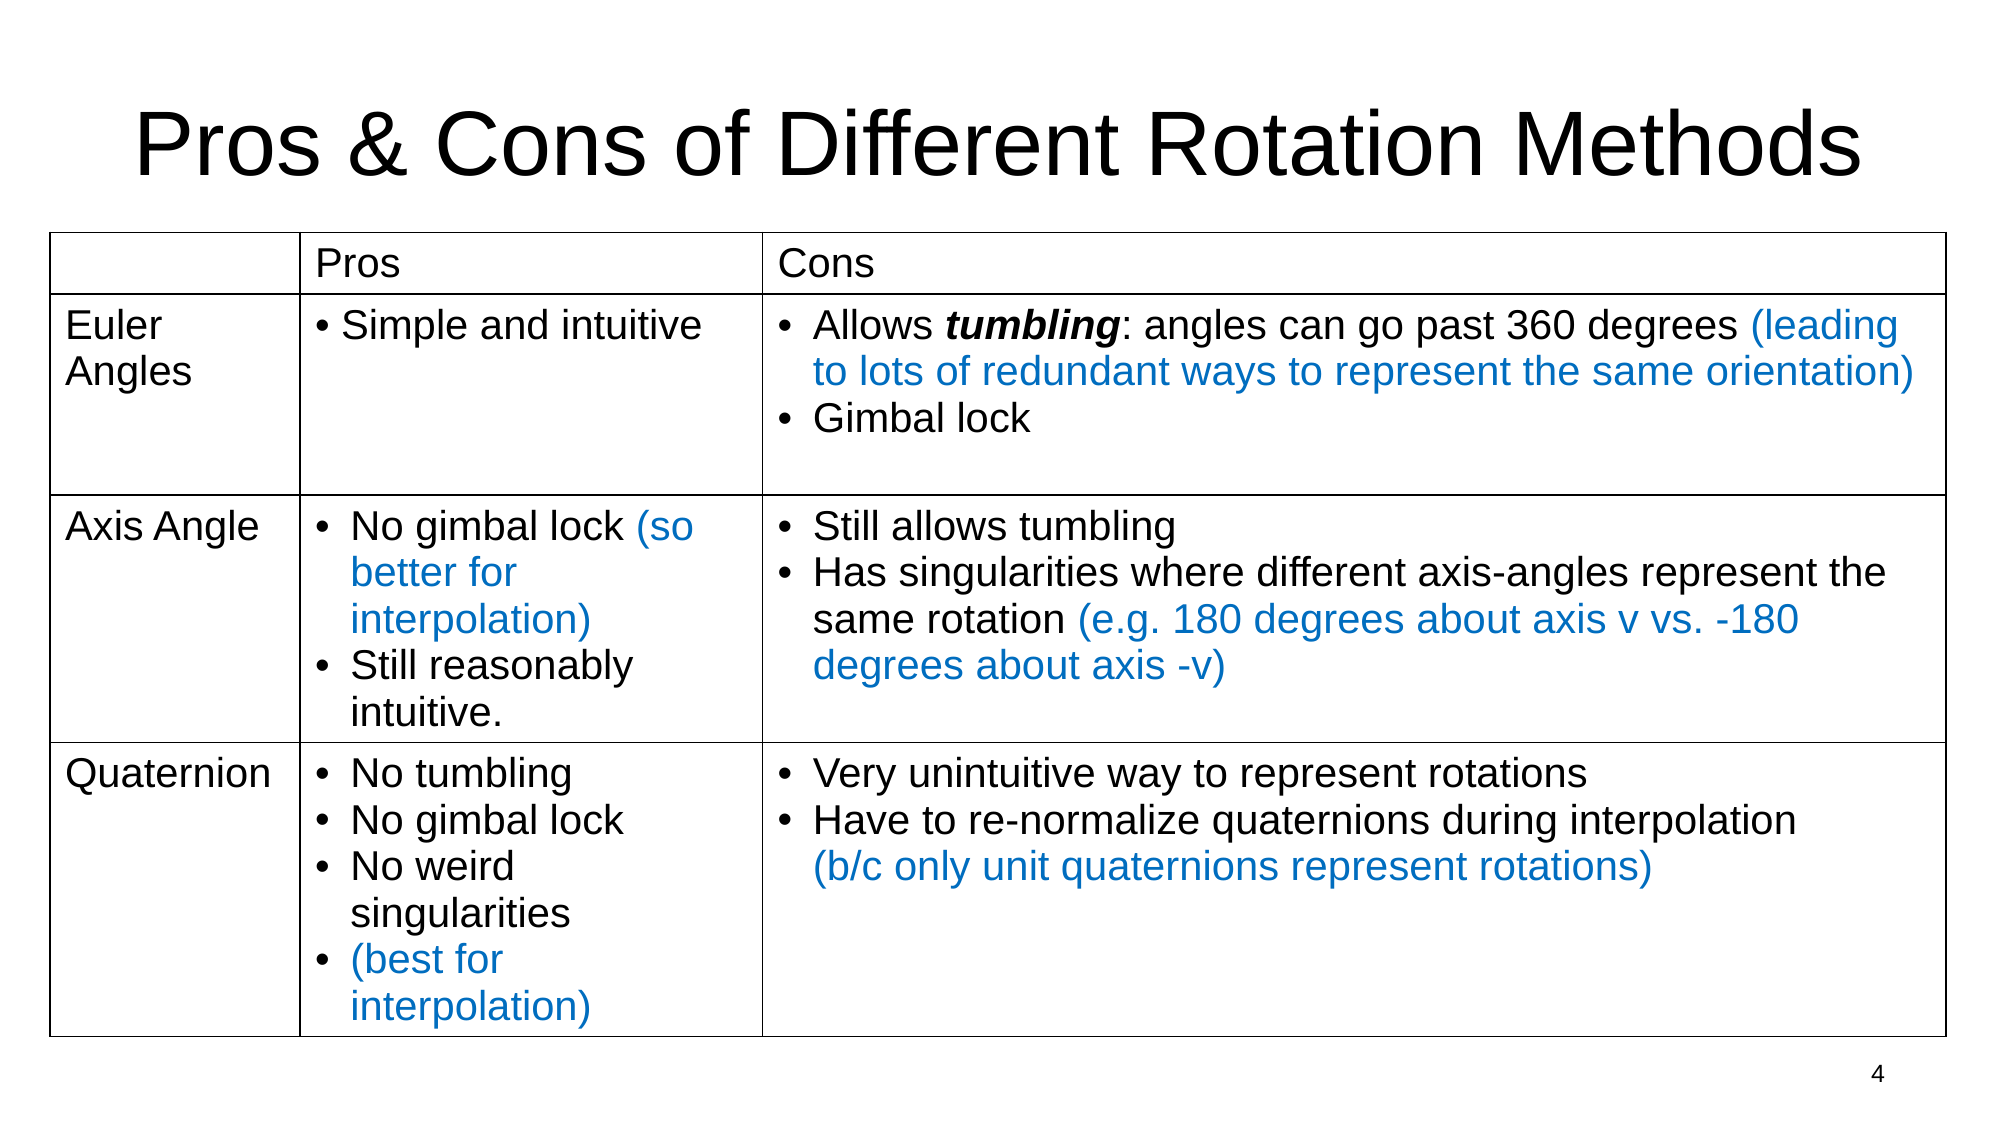

# Pros & Cons of Different Rotation Methods
|  | Pros | Cons |
| --- | --- | --- |
| Euler Angles | • Simple and intuitive | Allows tumbling: angles can go past 360 degrees (leading to lots of redundant ways to represent the same orientation) Gimbal lock |
| Axis Angle | No gimbal lock (so better for interpolation) Still reasonably intuitive. | Still allows tumbling Has singularities where different axis-angles represent the same rotation (e.g. 180 degrees about axis v vs. -180 degrees about axis -v) |
| Quaternion | No tumbling No gimbal lock No weird singularities (best for interpolation) | Very unintuitive way to represent rotations Have to re-normalize quaternions during interpolation (b/c only unit quaternions represent rotations) |
4